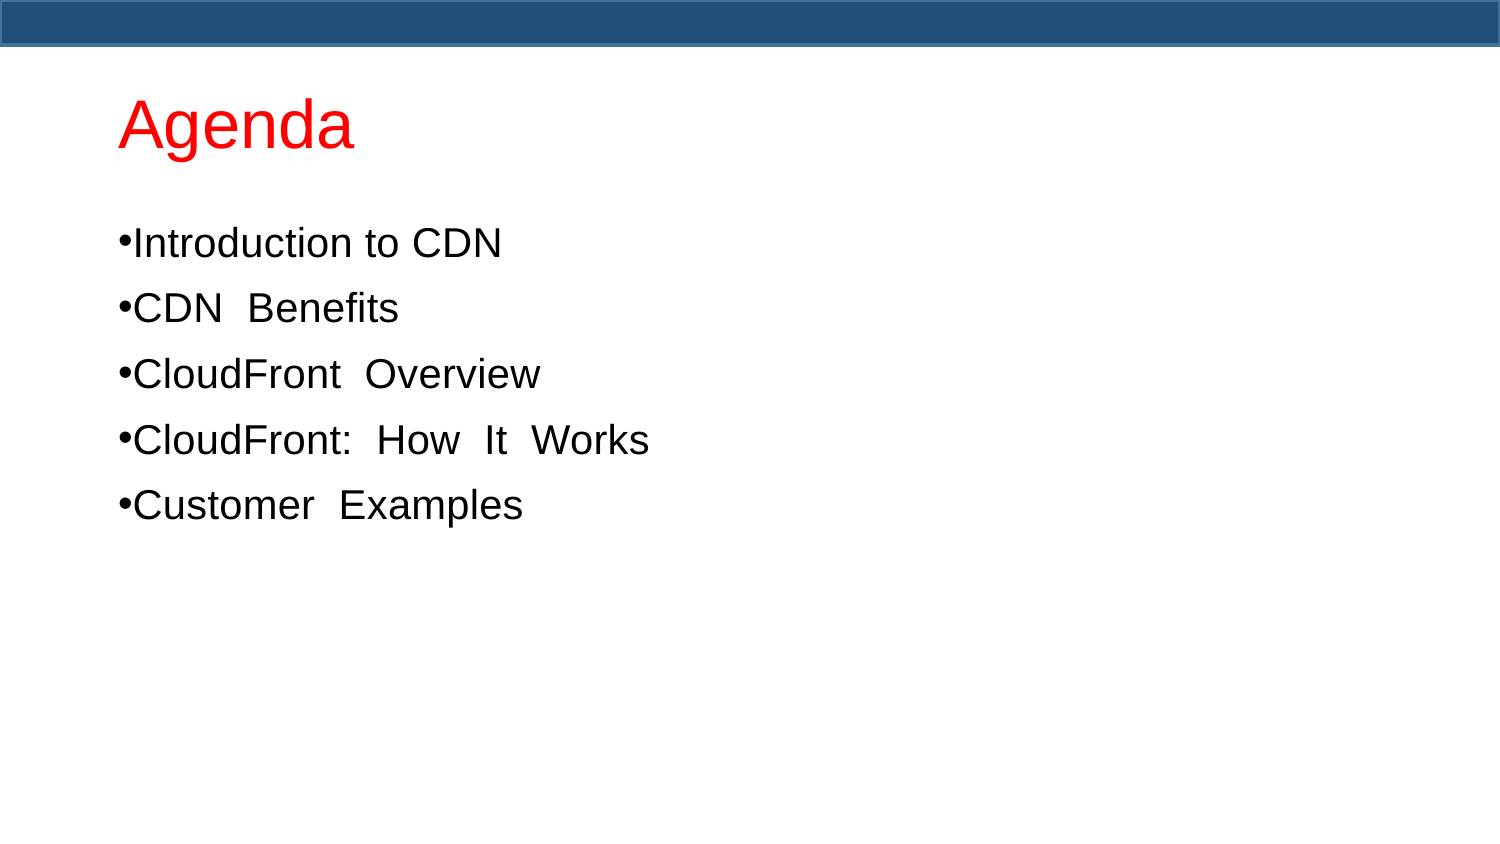

# Agenda
Introduction to CDN
CDN  Benefits
CloudFront  Overview
CloudFront:  How  It  Works
Customer  Examples